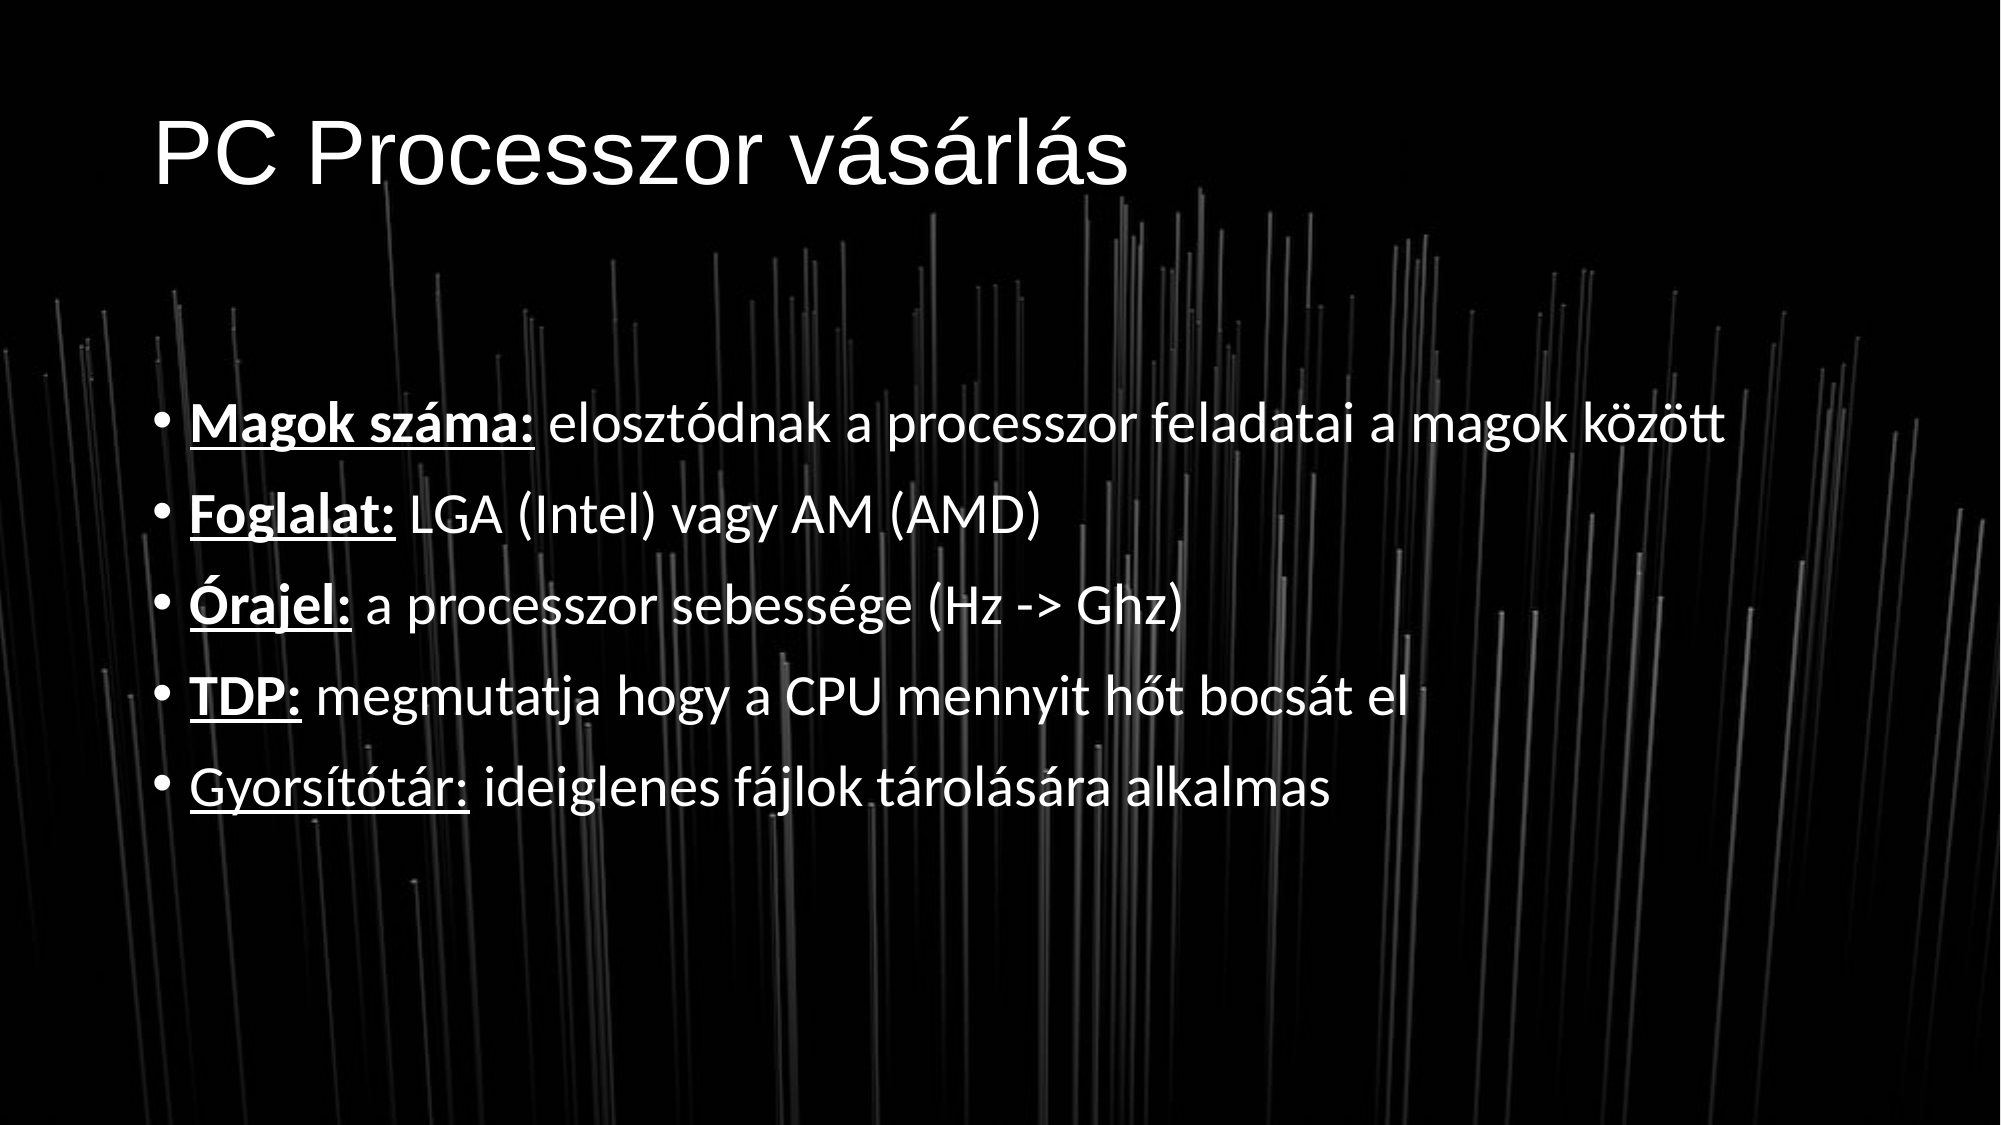

# PC Processzor vásárlás
Magok száma: elosztódnak a processzor feladatai a magok között
Foglalat: LGA (Intel) vagy AM (AMD)
Órajel: a processzor sebessége (Hz -> Ghz)
TDP: megmutatja hogy a CPU mennyit hőt bocsát el
Gyorsítótár: ideiglenes fájlok tárolására alkalmas